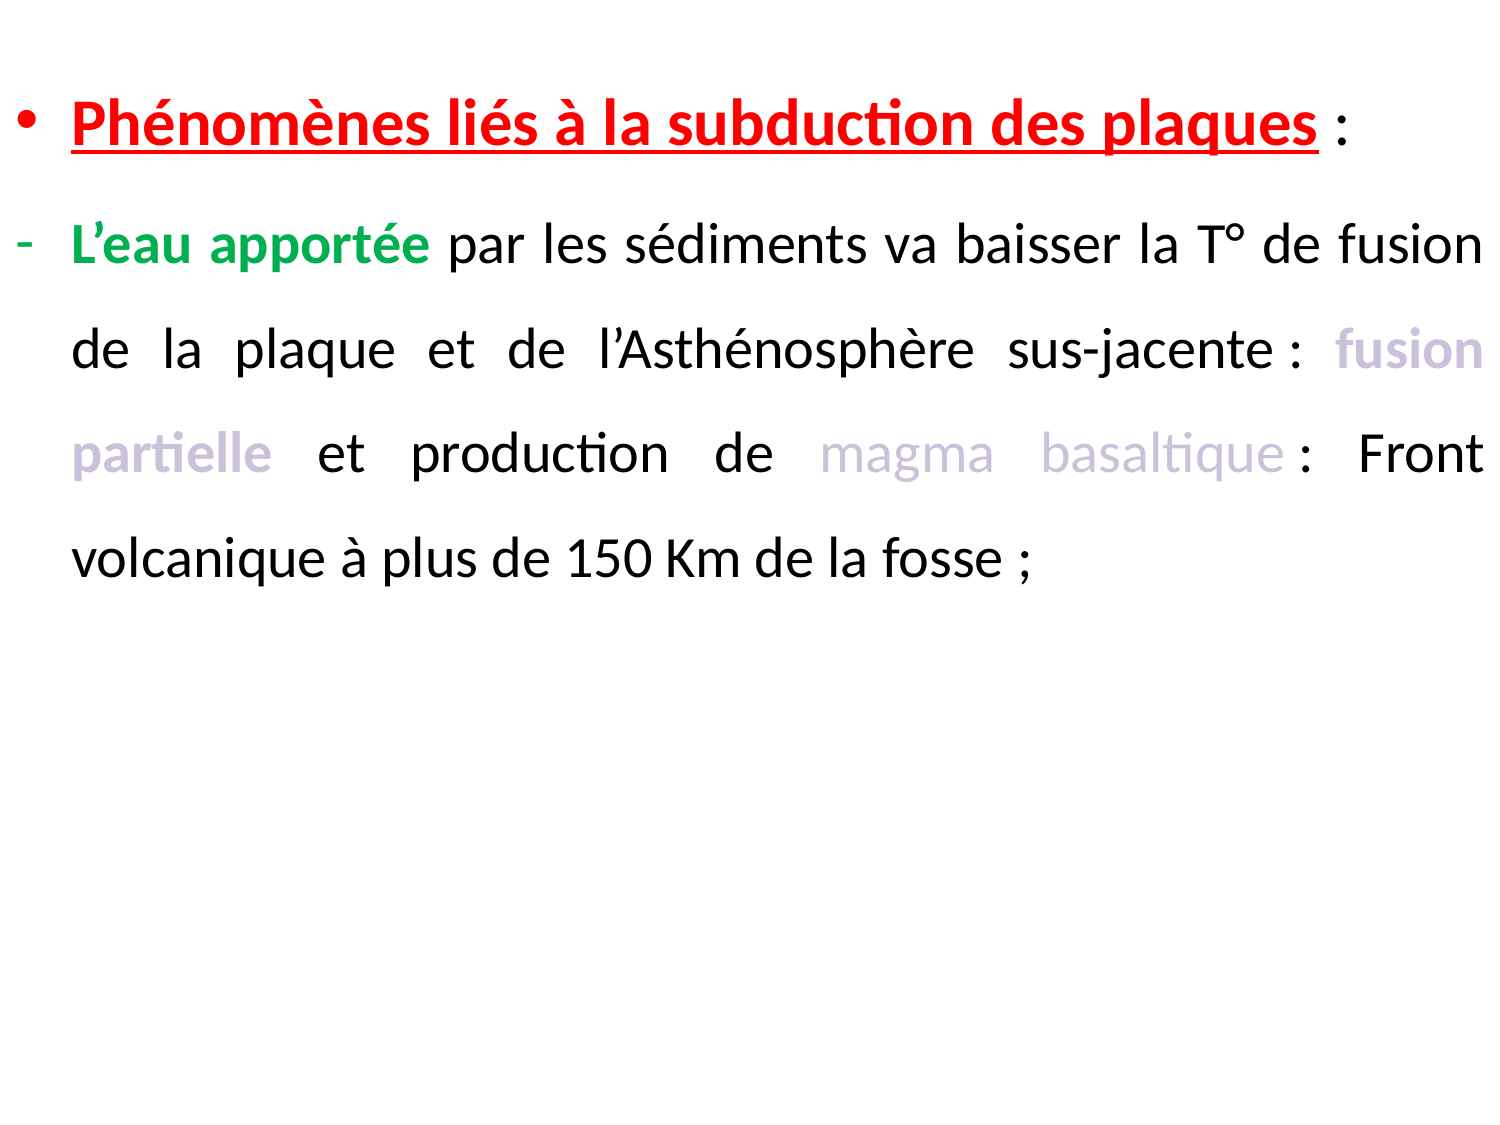

Phénomènes liés à la subduction des plaques :
L’eau apportée par les sédiments va baisser la T° de fusion de la plaque et de l’Asthénosphère sus-jacente : fusion partielle et production de magma basaltique : Front volcanique à plus de 150 Km de la fosse ;